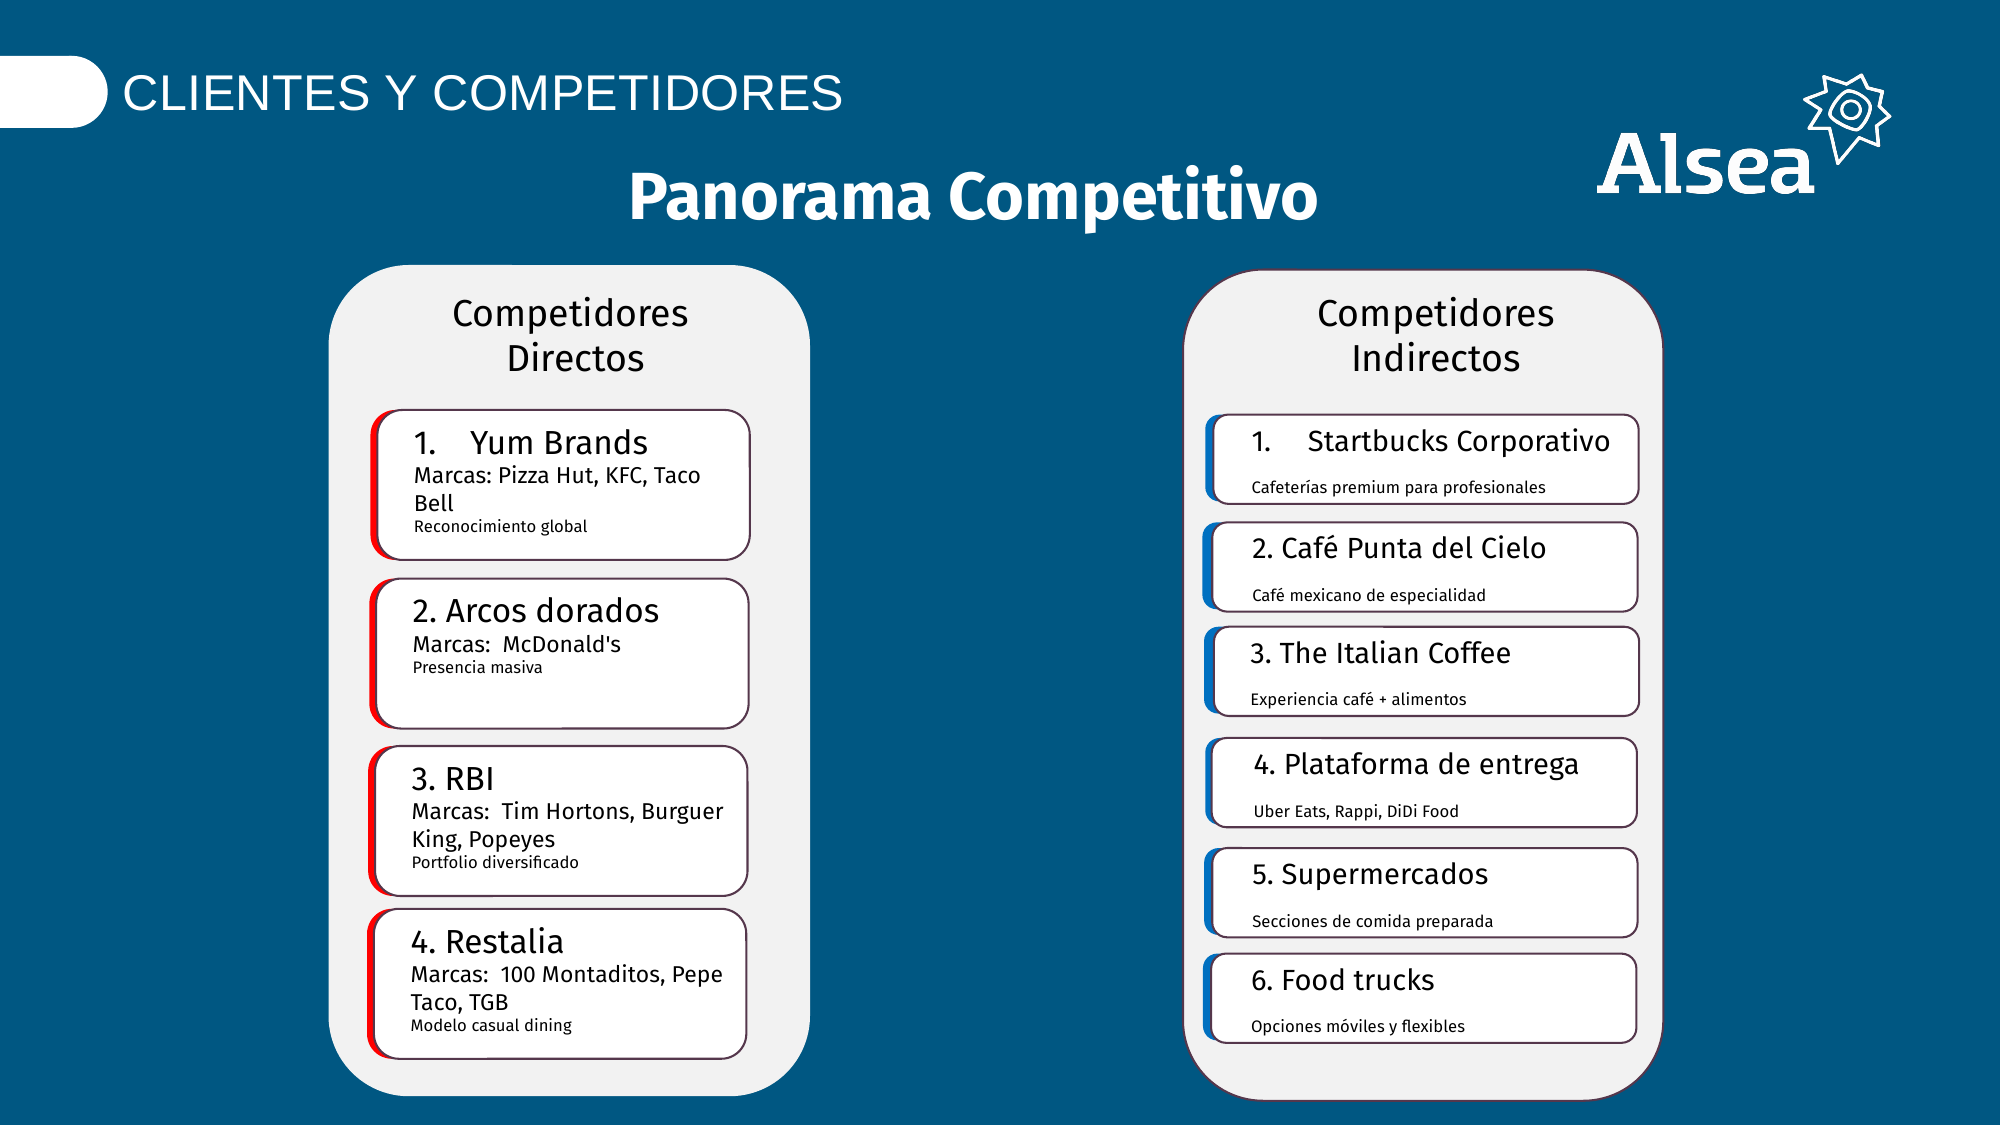

# Clientes y competidores
Panorama Competitivo

Competidores Indirectos
Competidores Directos

Yum Brands
Marcas: Pizza Hut, KFC, Taco Bell
Reconocimiento global
Startbucks Corporativo

Cafeterías premium para profesionales

2. Café Punta del Cielo

Café mexicano de especialidad

2. Arcos dorados
Marcas:  McDonald's
Presencia masiva
3. The Italian Coffee

Experiencia café + alimentos

4. Plataforma de entrega

Uber Eats, Rappi, DiDi Food

3. RBI
Marcas:  Tim Hortons, Burguer King, Popeyes
Portfolio diversificado
5. Supermercados

Secciones de comida preparada

4. Restalia
Marcas:  100 Montaditos, Pepe Taco, TGB
Modelo casual dining
6. Food trucks

Opciones móviles y flexibles